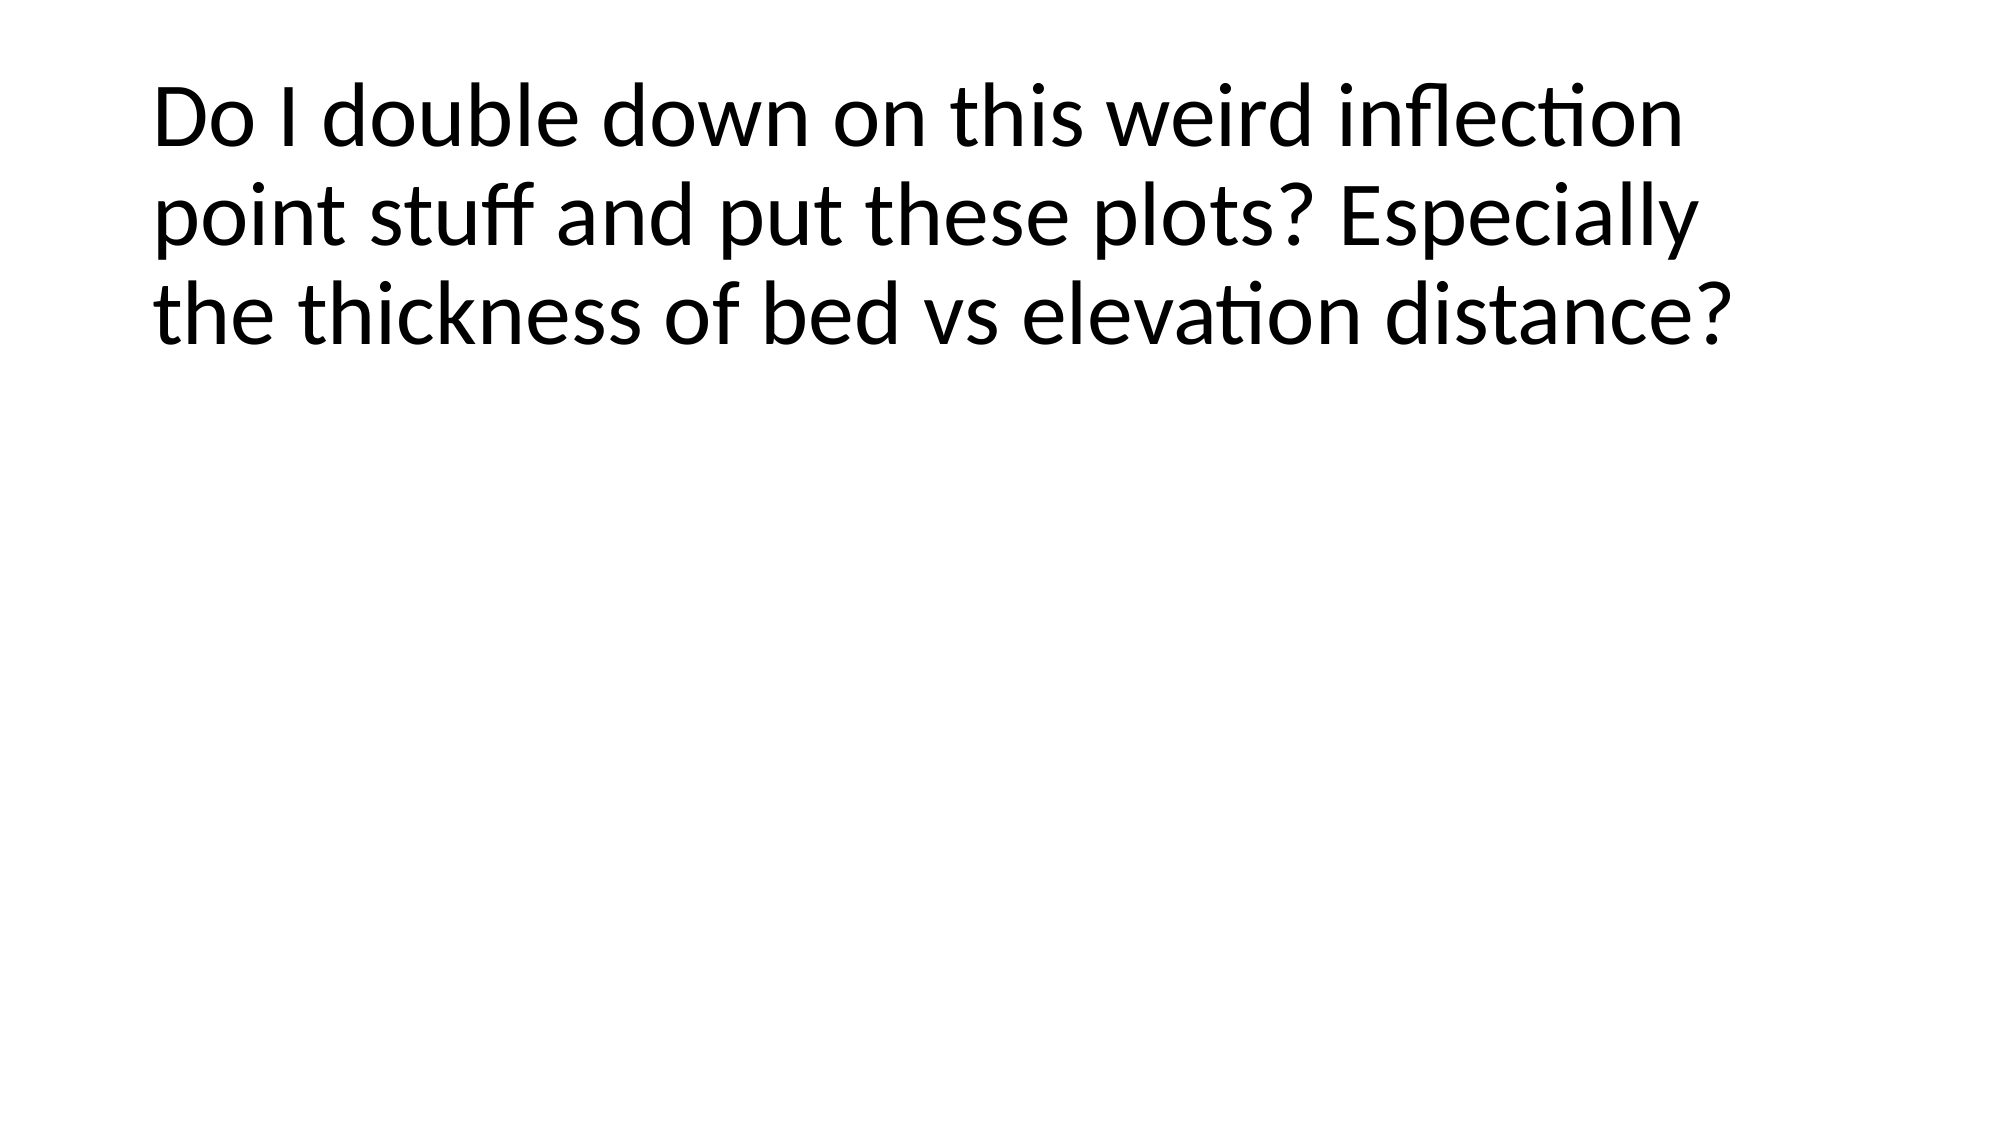

Do I double down on this weird inflection point stuff and put these plots? Especially the thickness of bed vs elevation distance?